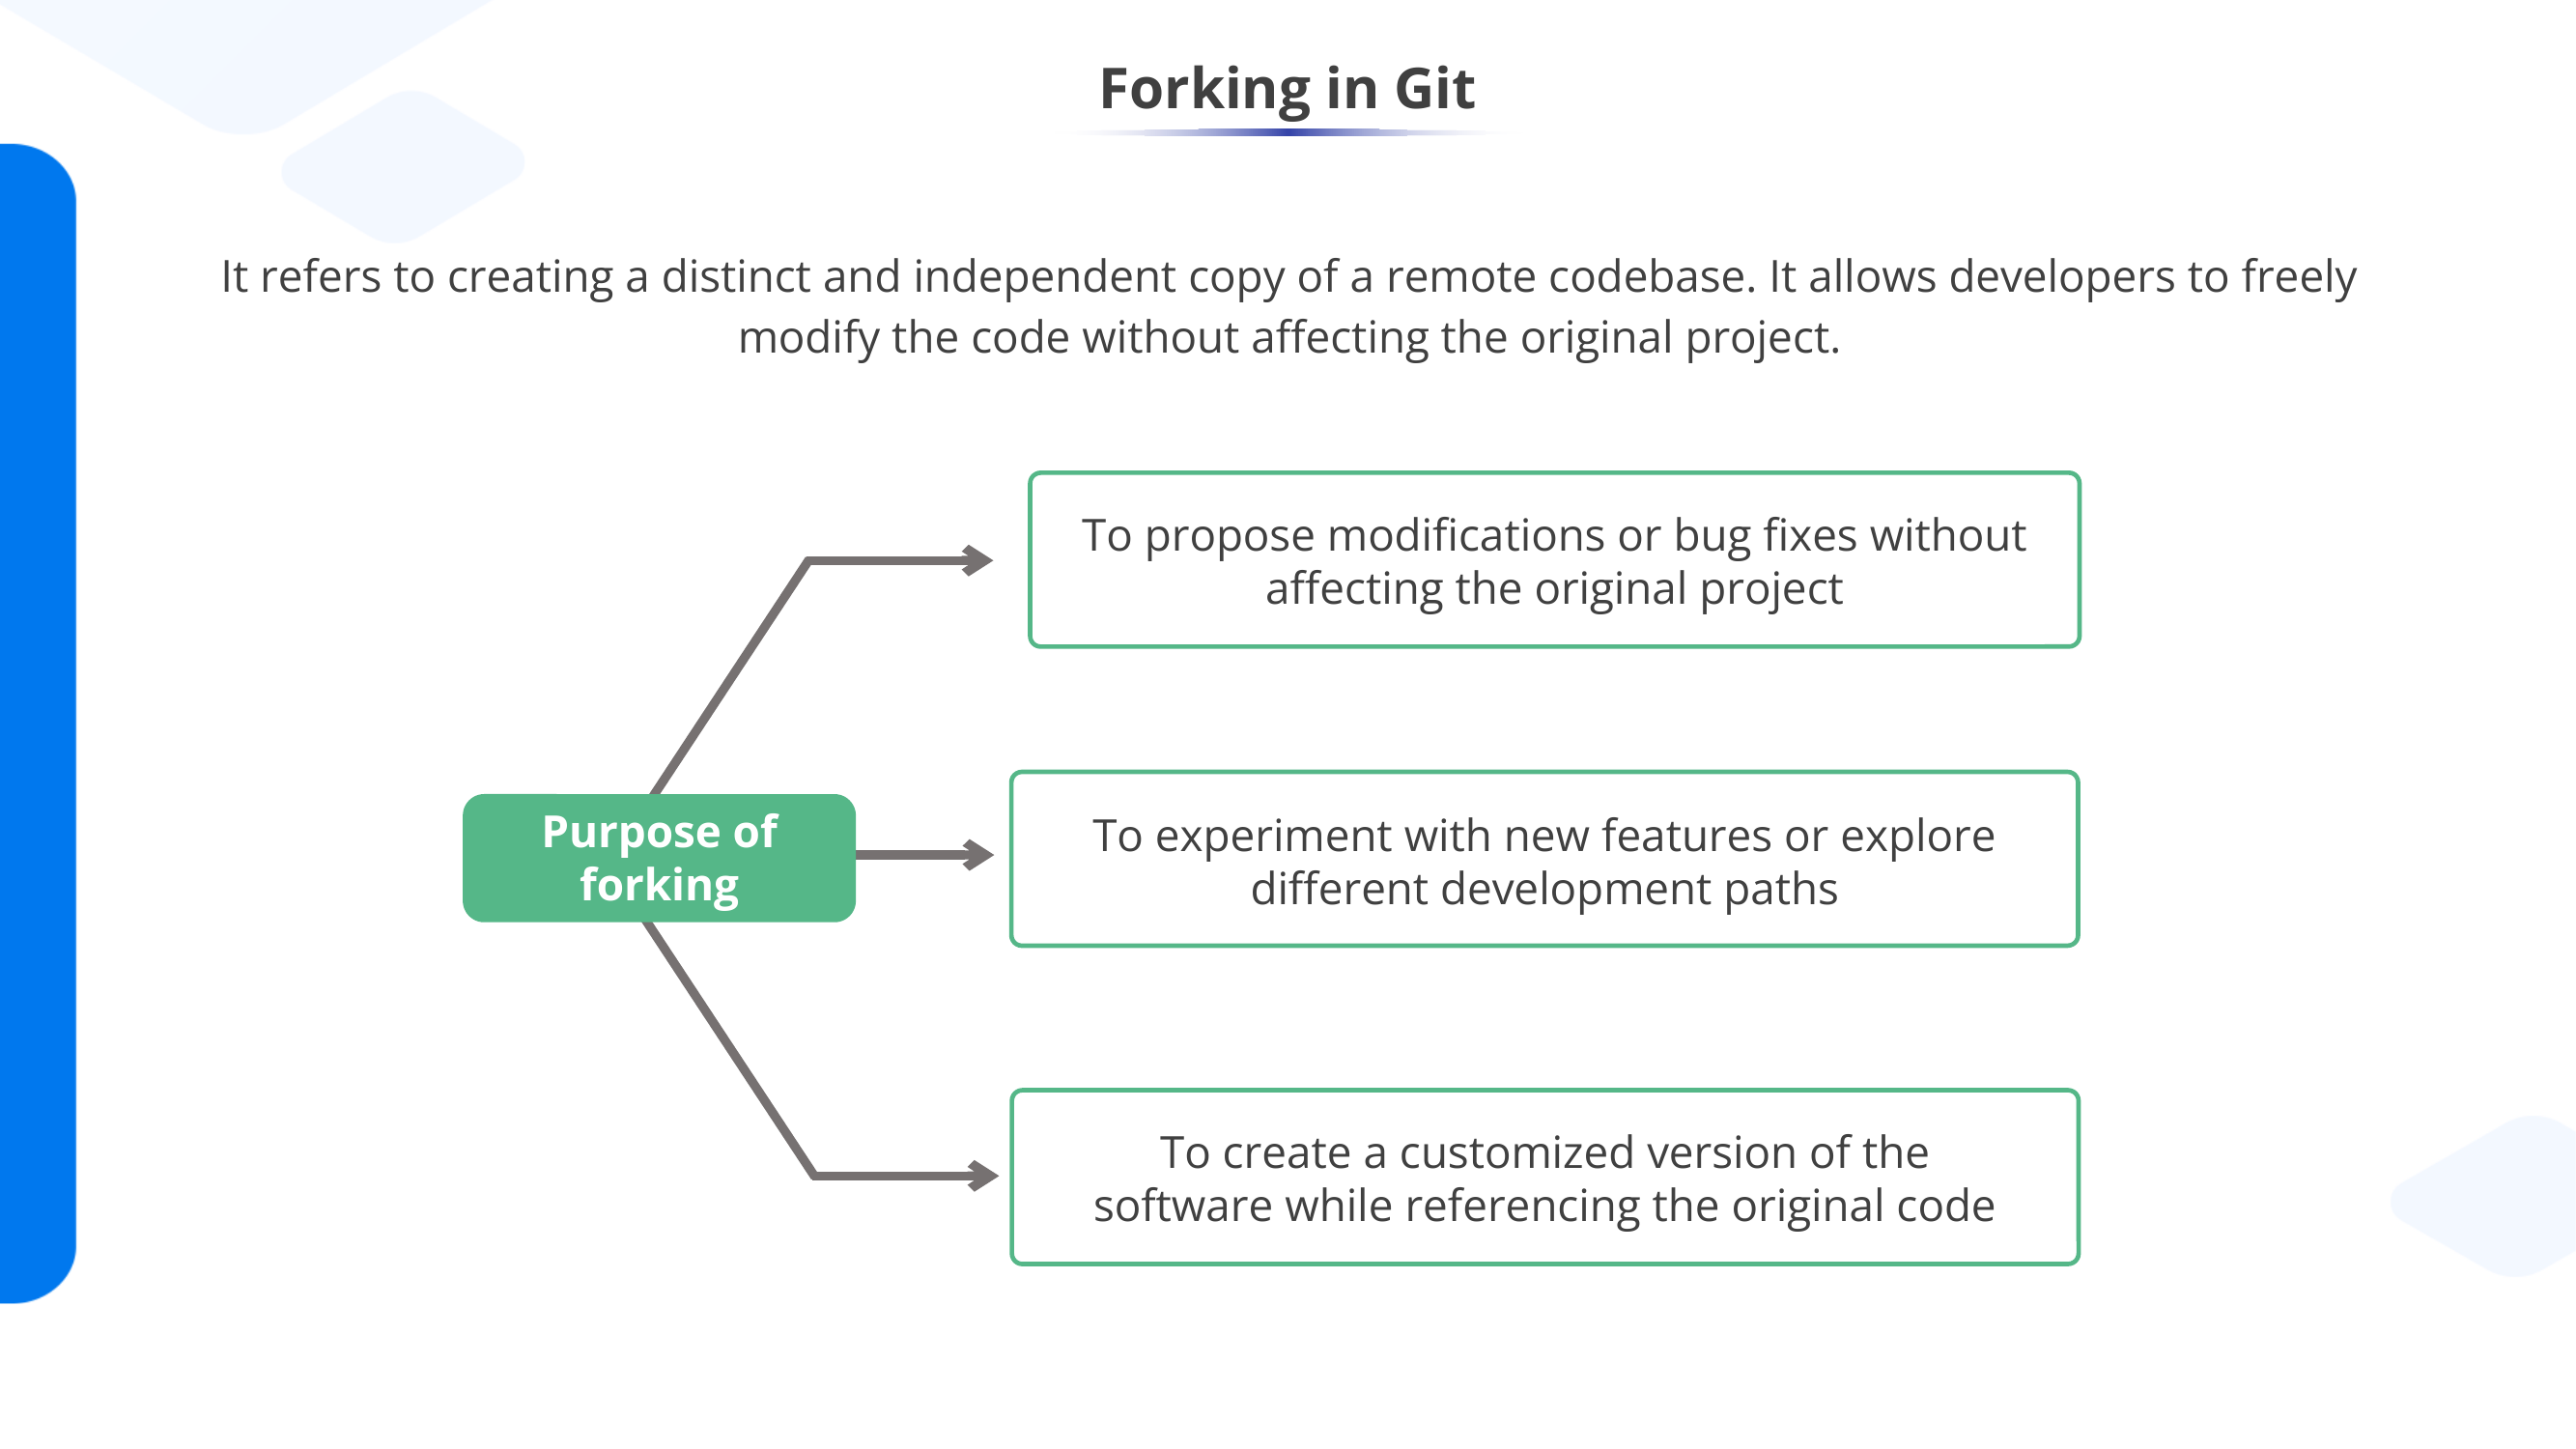

# Forking in Git

It refers to creating a distinct and independent copy of a remote codebase. It allows developers to freely modify the code without affecting the original project.
To propose modifications or bug fixes without affecting the original project

To experiment with new features or explore different development paths

Purpose of forking

To create a customized version of the software while referencing the original code